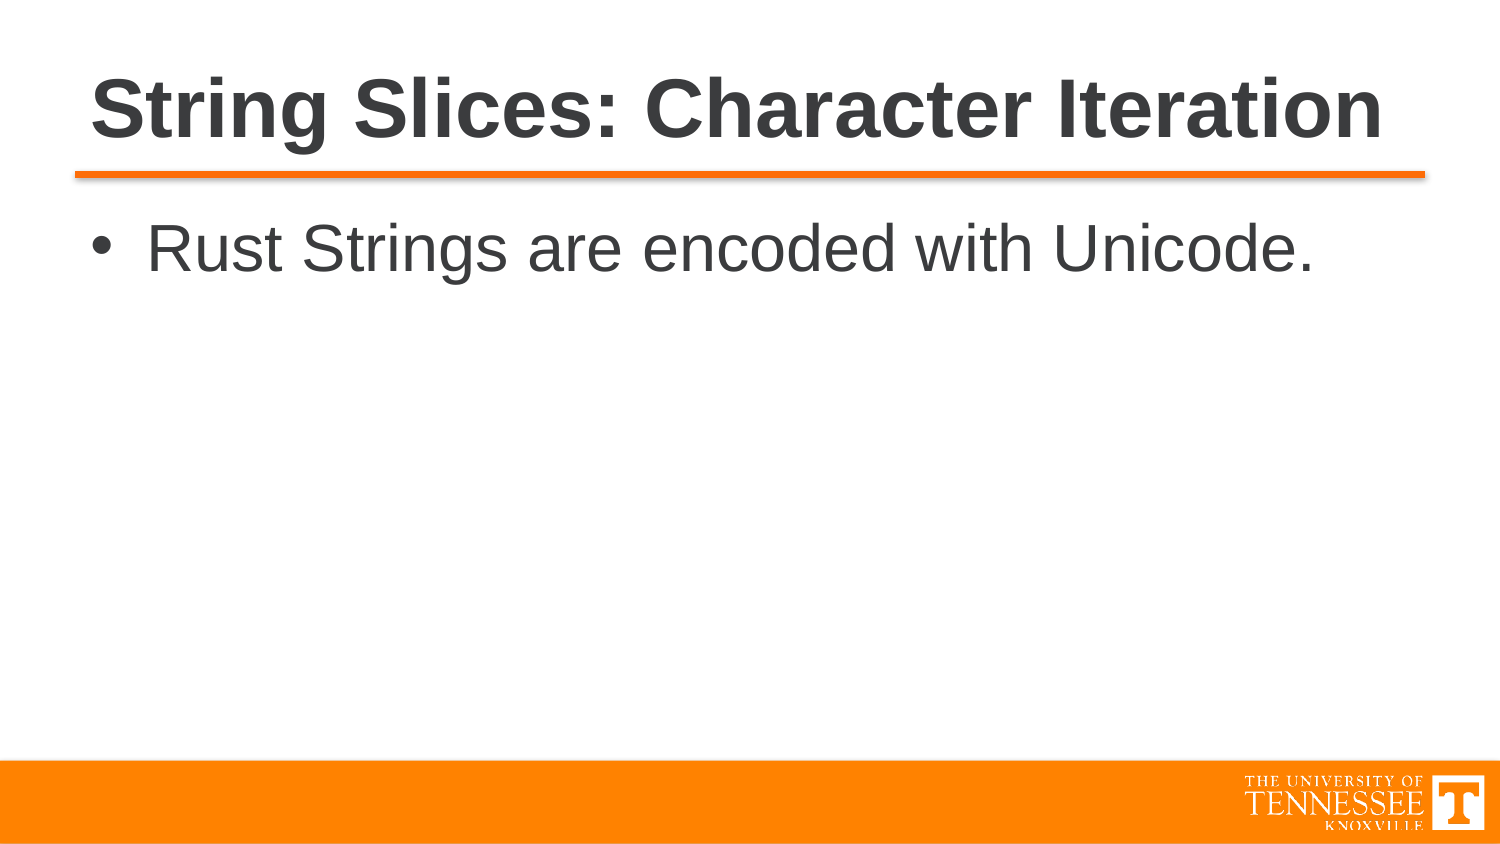

# String Slices: Character Iteration
Rust Strings are encoded with Unicode.